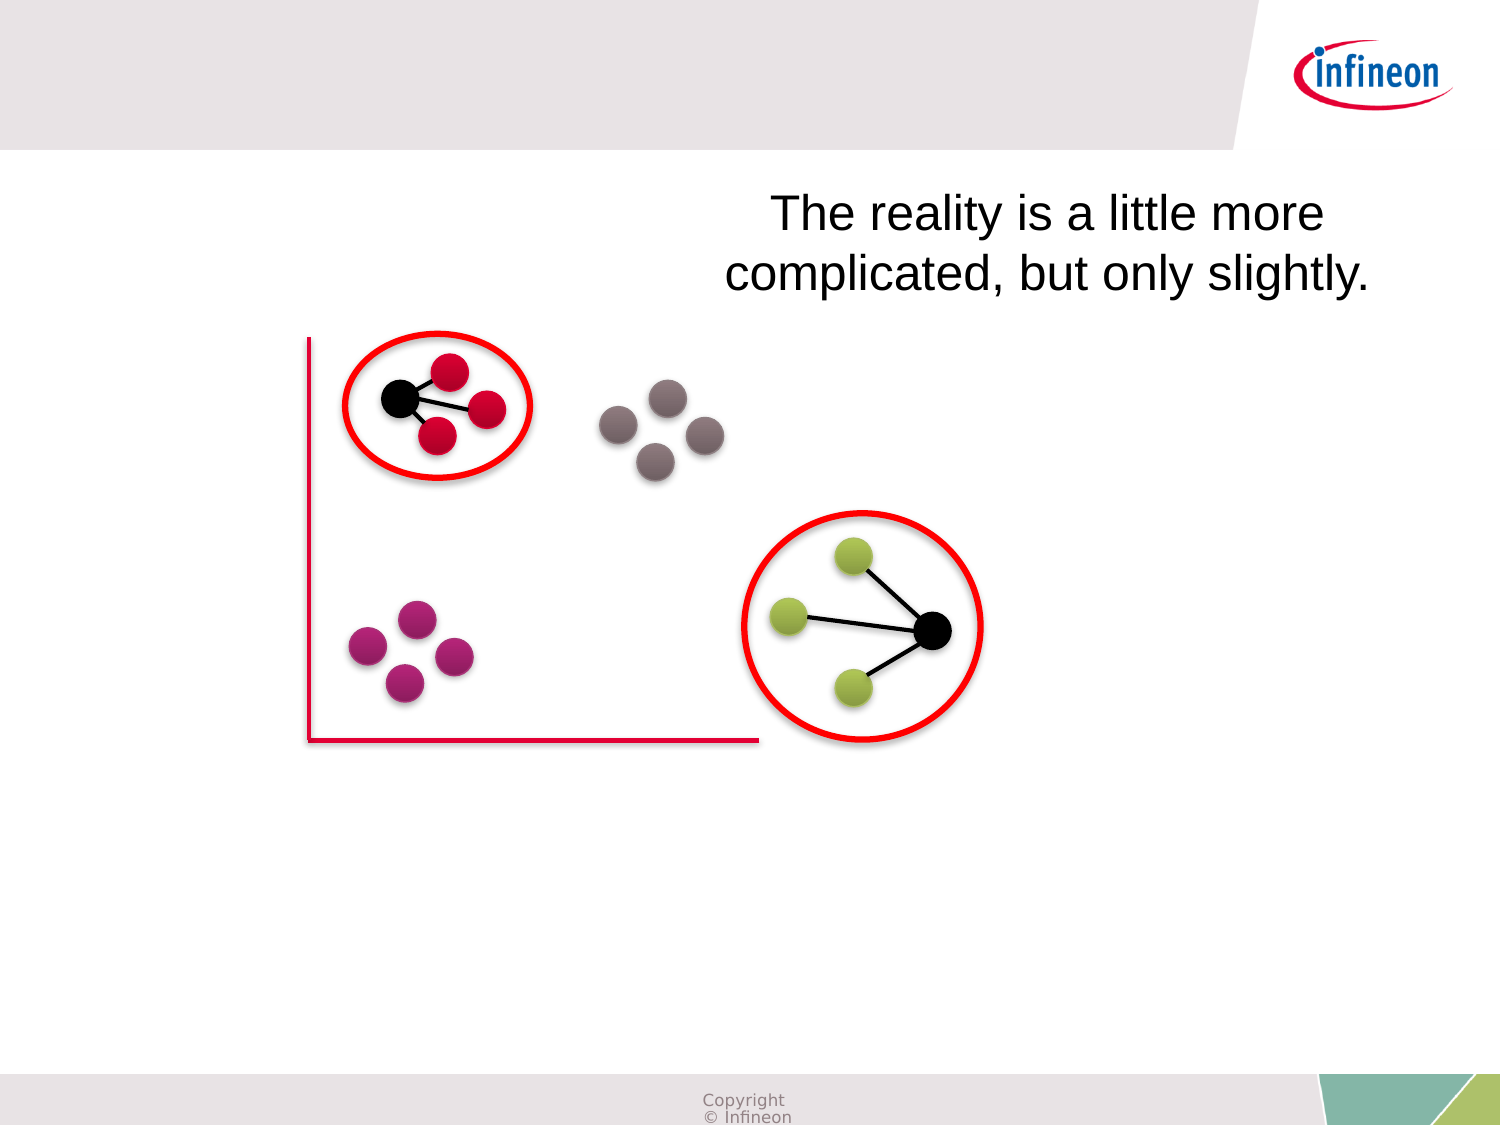

The reality is a little more complicated, but only slightly.

Copyright © Infineon Technologies AG 2019. All rights reserved.